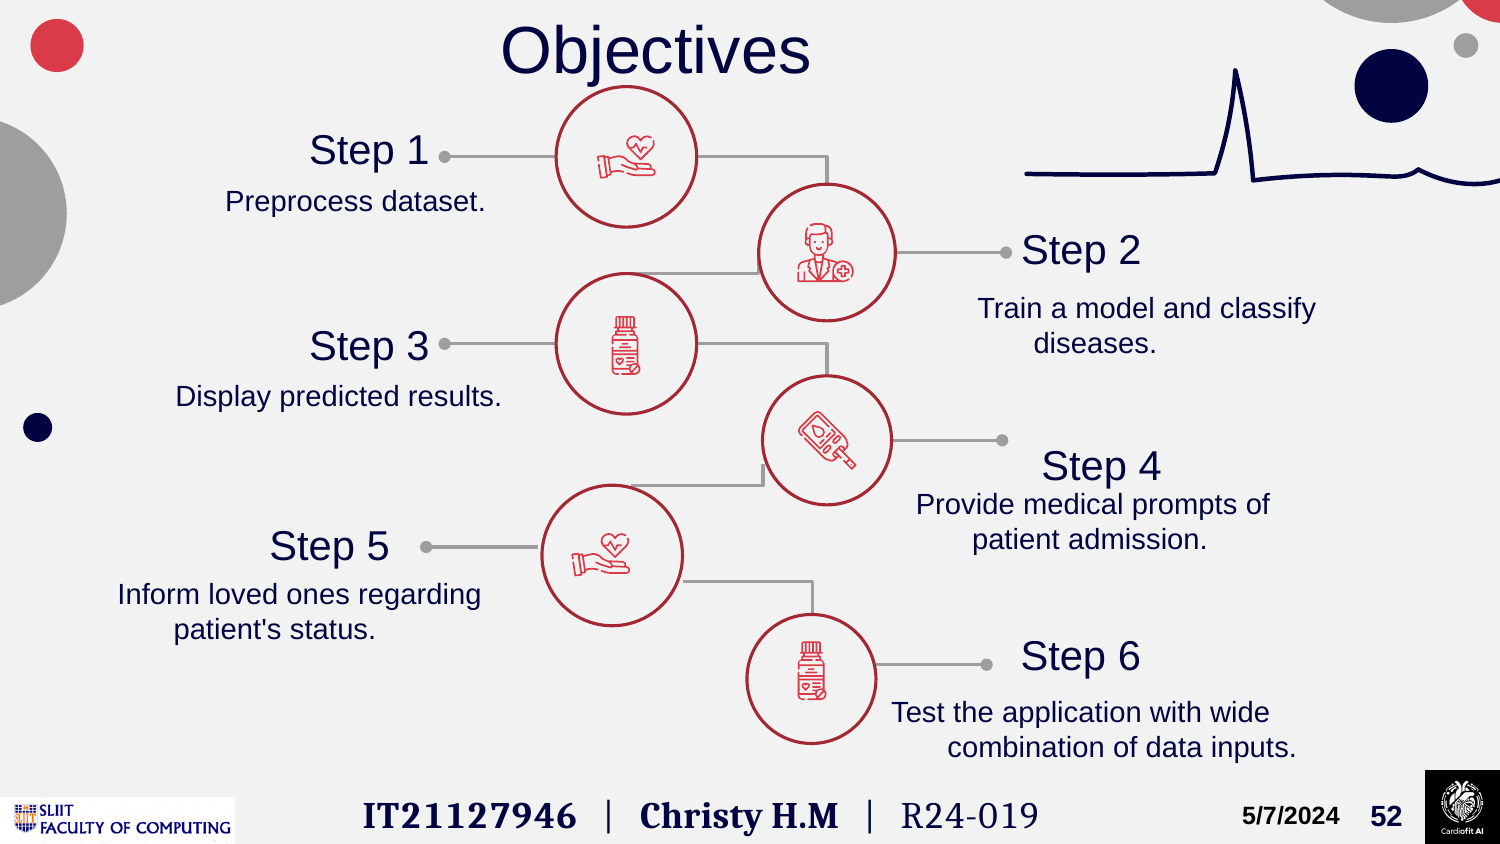

# Objectives

Step 1

Preprocess dataset.

Step 2

Train a model and classify diseases.

Step 3

Display predicted results.

Step 4
Provide medical prompts of patient admission.

Step 5

Inform loved ones regarding patient's status.

Step 6

Test the application with wide combination of data inputs.

IT21127946   |   Christy H.M   |   R24-019